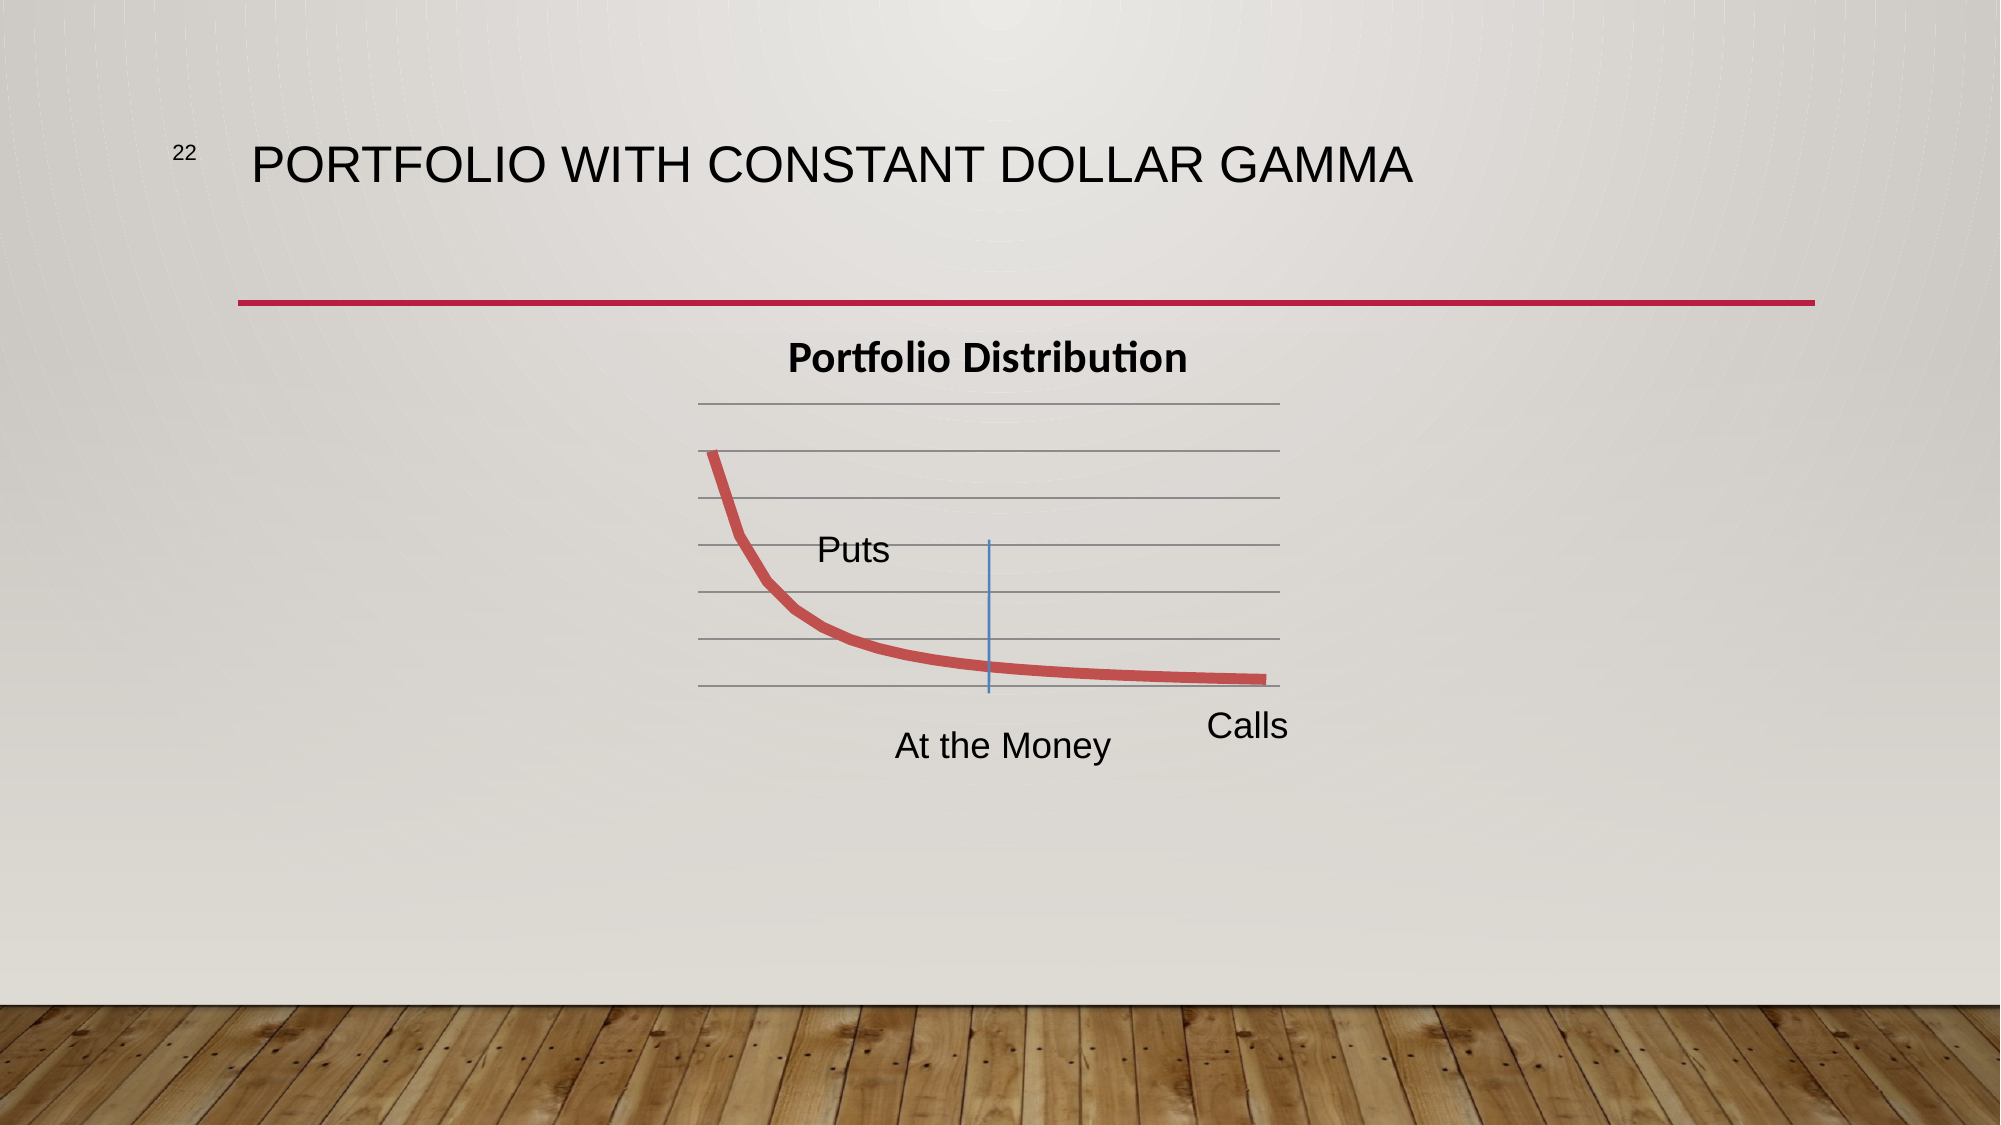

22
# Portfolio with Constant Dollar Gamma

### Chart: Portfolio Distribution

| Category |  |
|---|---|
Puts
Calls
At the Money